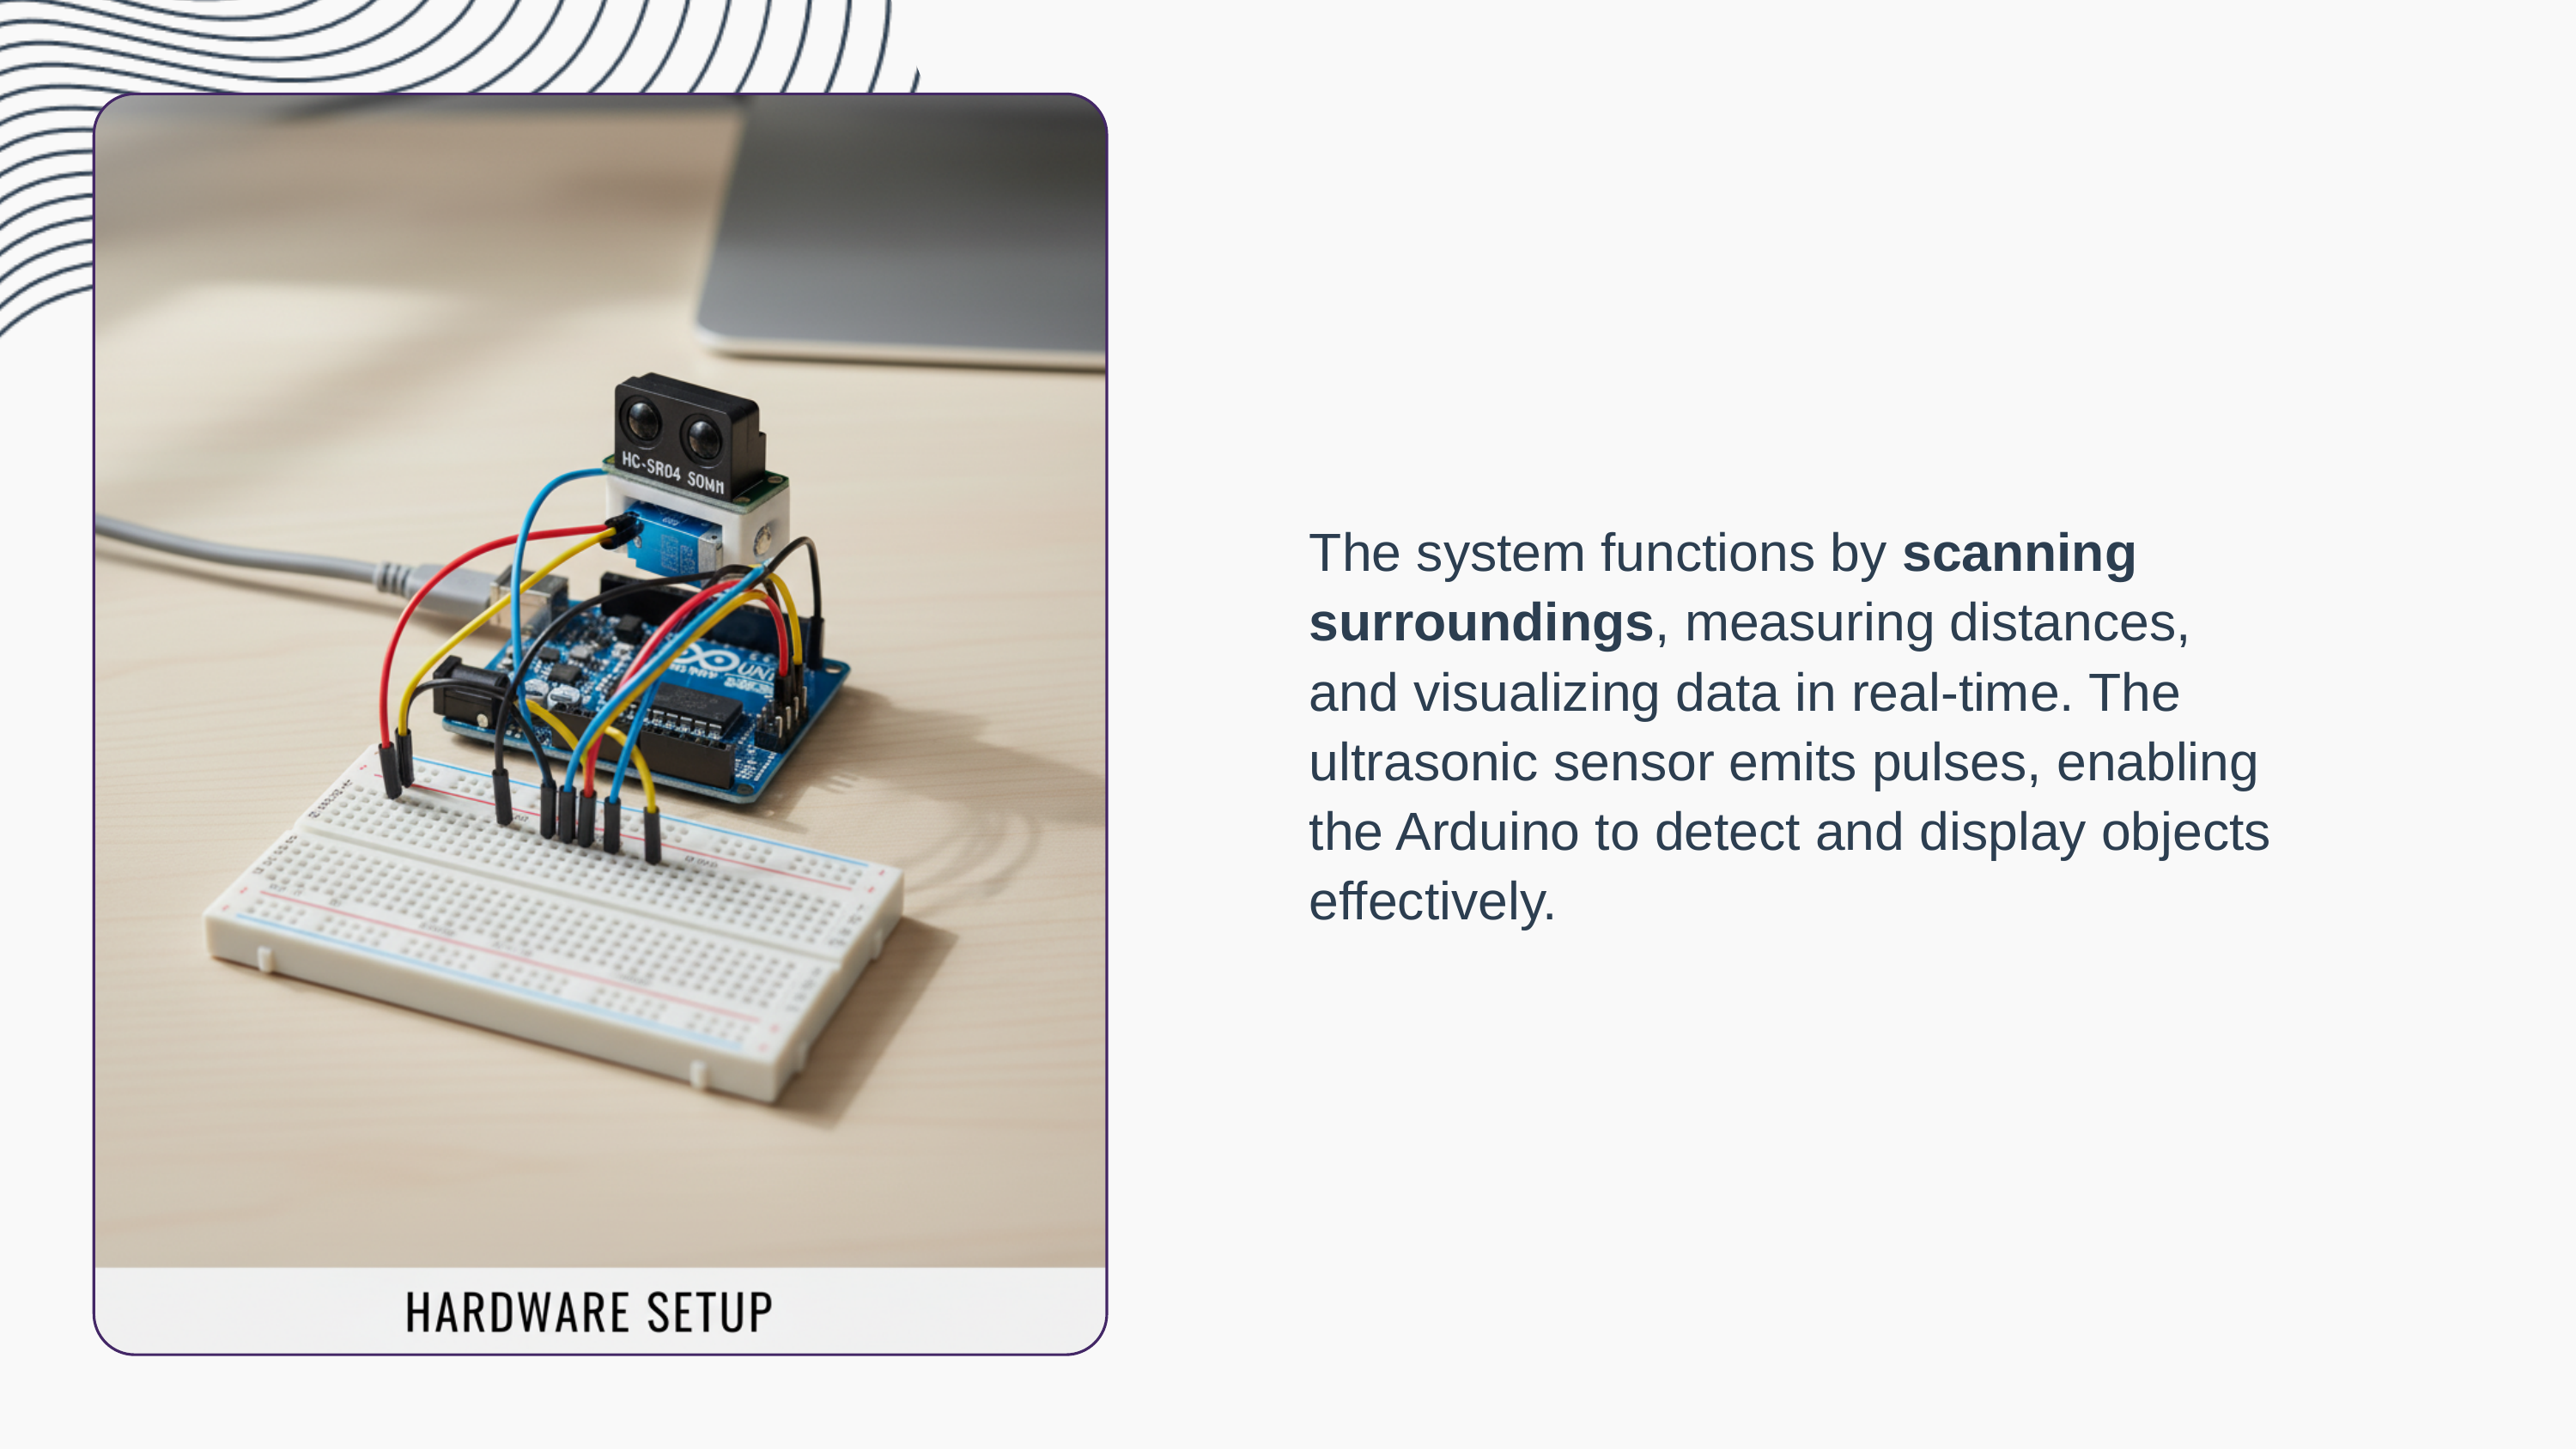

The system functions by scanning surroundings, measuring distances, and visualizing data in real-time. The ultrasonic sensor emits pulses, enabling the Arduino to detect and display objects effectively.